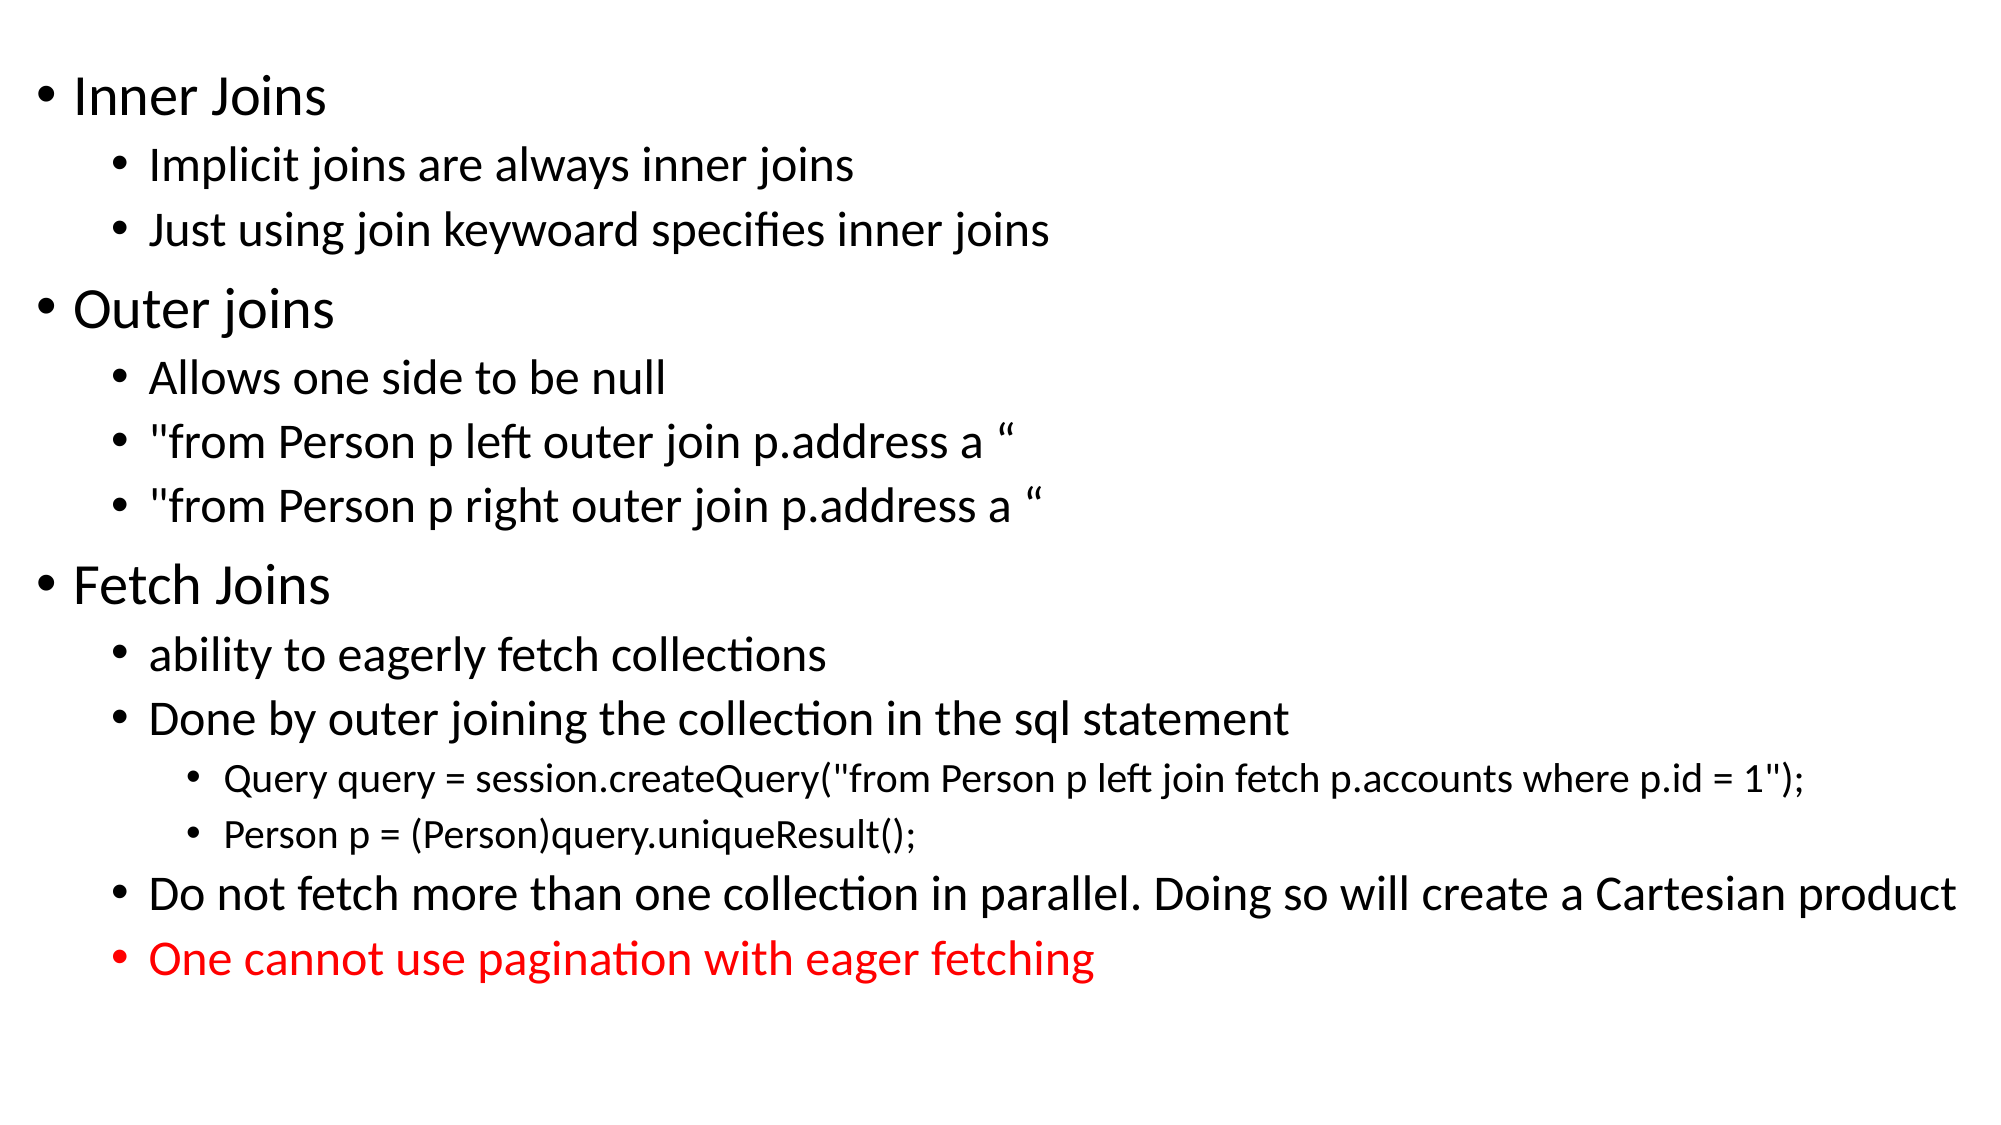

Inner Joins
Implicit joins are always inner joins
Just using join keywoard specifies inner joins
Outer joins
Allows one side to be null
"from Person p left outer join p.address a “
"from Person p right outer join p.address a “
Fetch Joins
ability to eagerly fetch collections
Done by outer joining the collection in the sql statement
Query query = session.createQuery("from Person p left join fetch p.accounts where p.id = 1");
Person p = (Person)query.uniqueResult();
Do not fetch more than one collection in parallel. Doing so will create a Cartesian product
One cannot use pagination with eager fetching